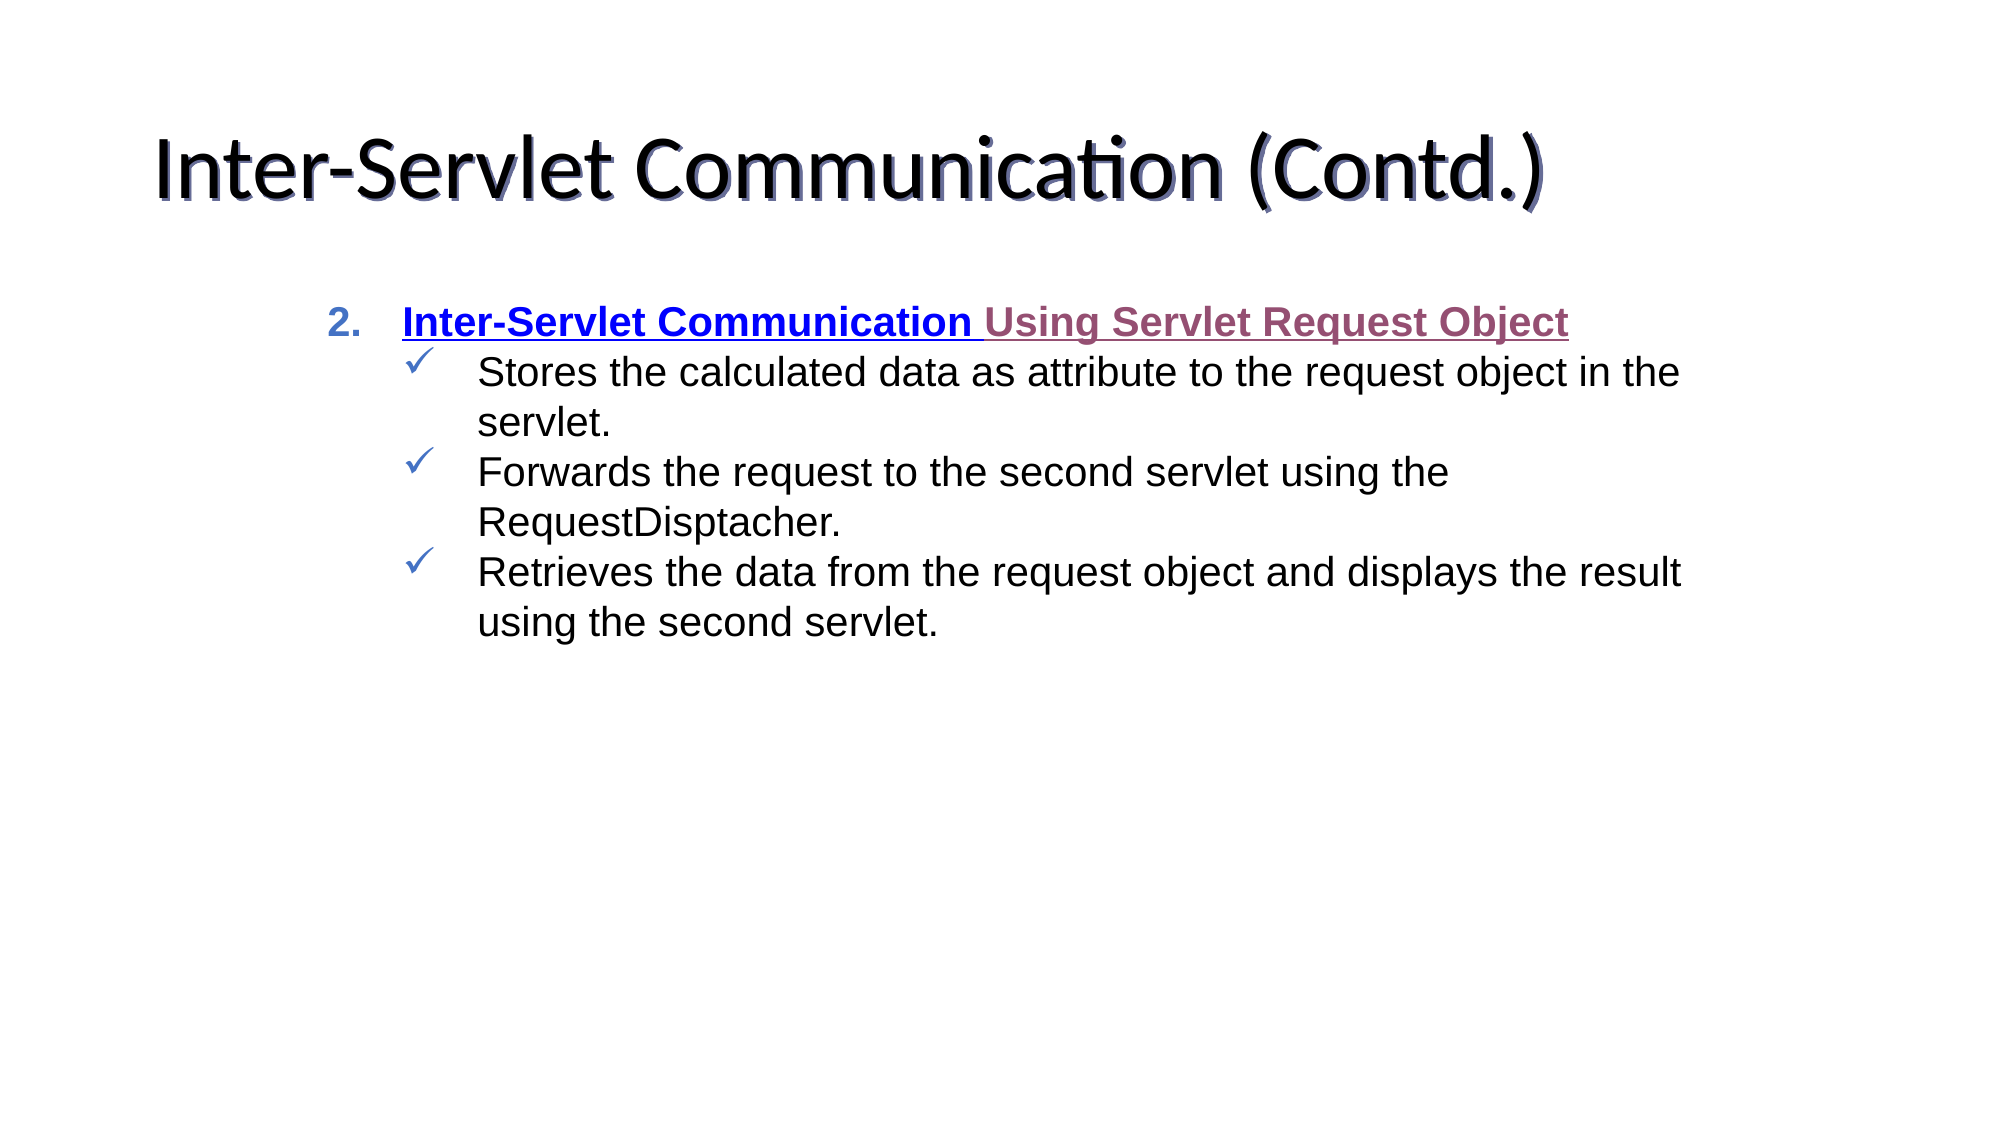

Inter-Servlet Communication (Contd.)
Inter-Servlet Communication Using Servlet Request Object
Stores the calculated data as attribute to the request object in the servlet.
Forwards the request to the second servlet using the RequestDisptacher.
Retrieves the data from the request object and displays the result using the second servlet.

104